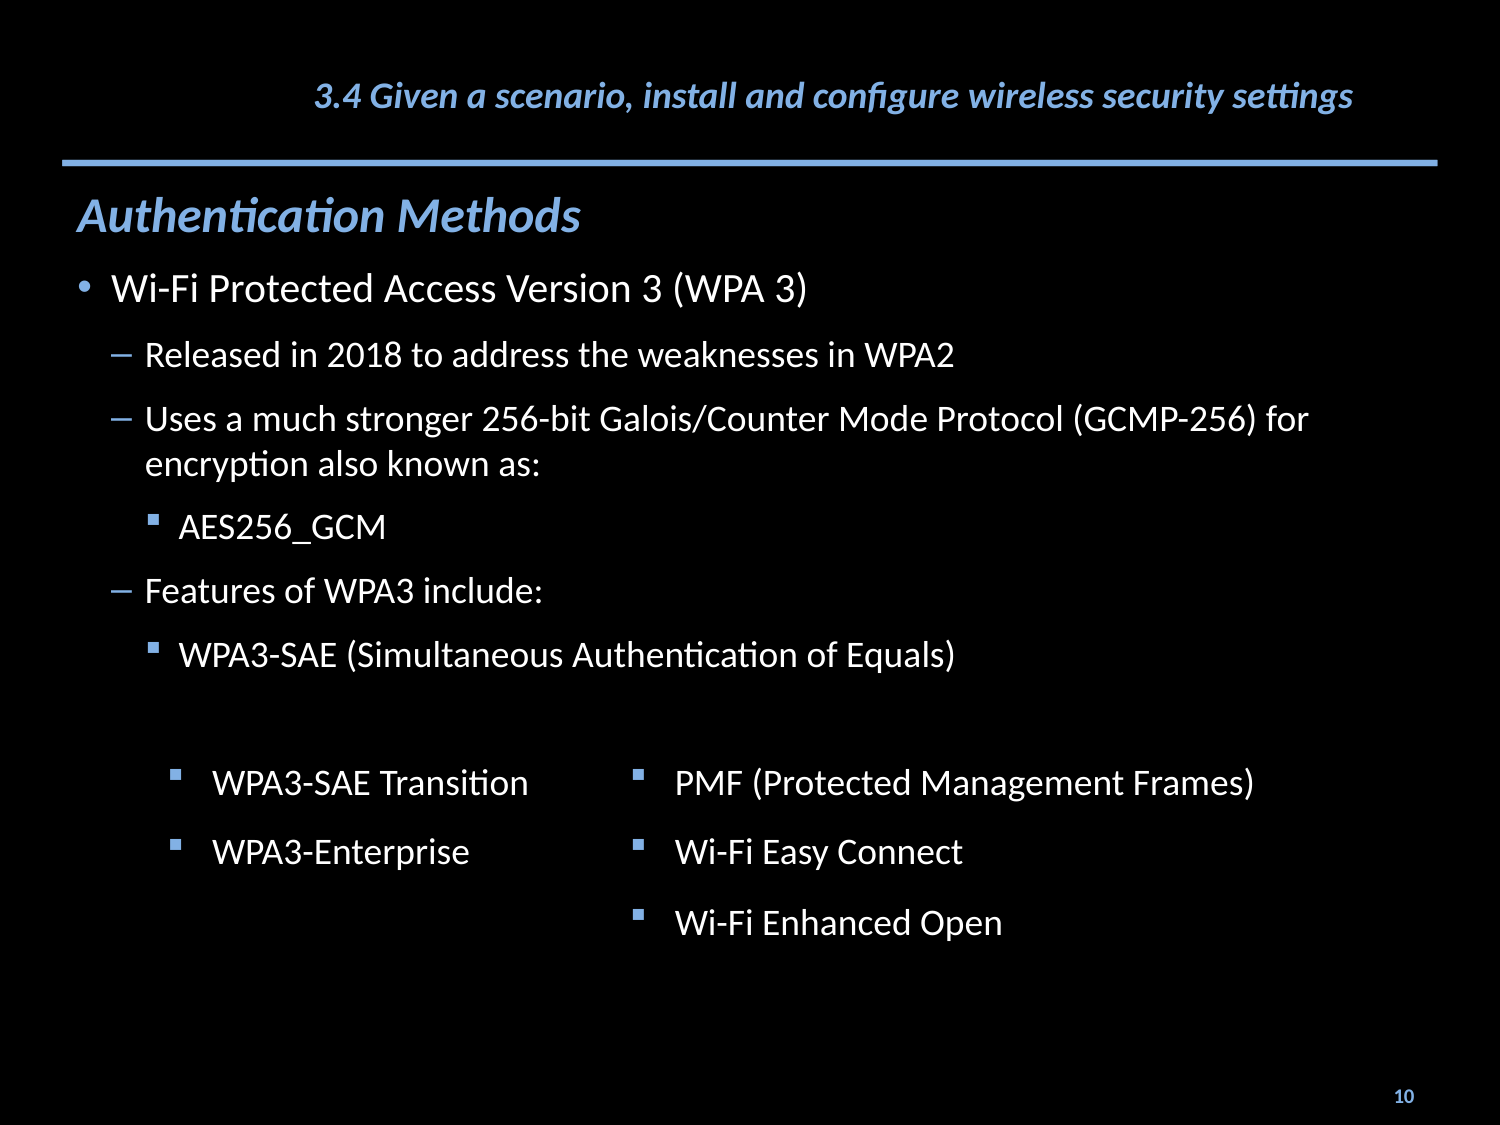

# 3.4 Given a scenario, install and configure wireless security settings
Authentication Methods
Wi-Fi Protected Access Version 3 (WPA 3)
Released in 2018 to address the weaknesses in WPA2
Uses a much stronger 256-bit Galois/Counter Mode Protocol (GCMP-256) for encryption also known as:
AES256_GCM
Features of WPA3 include:
WPA3-SAE (Simultaneous Authentication of Equals)

WPA3-SAE Transition
WPA3-Enterprise
PMF (Protected Management Frames)
Wi-Fi Easy Connect
Wi-Fi Enhanced Open
10